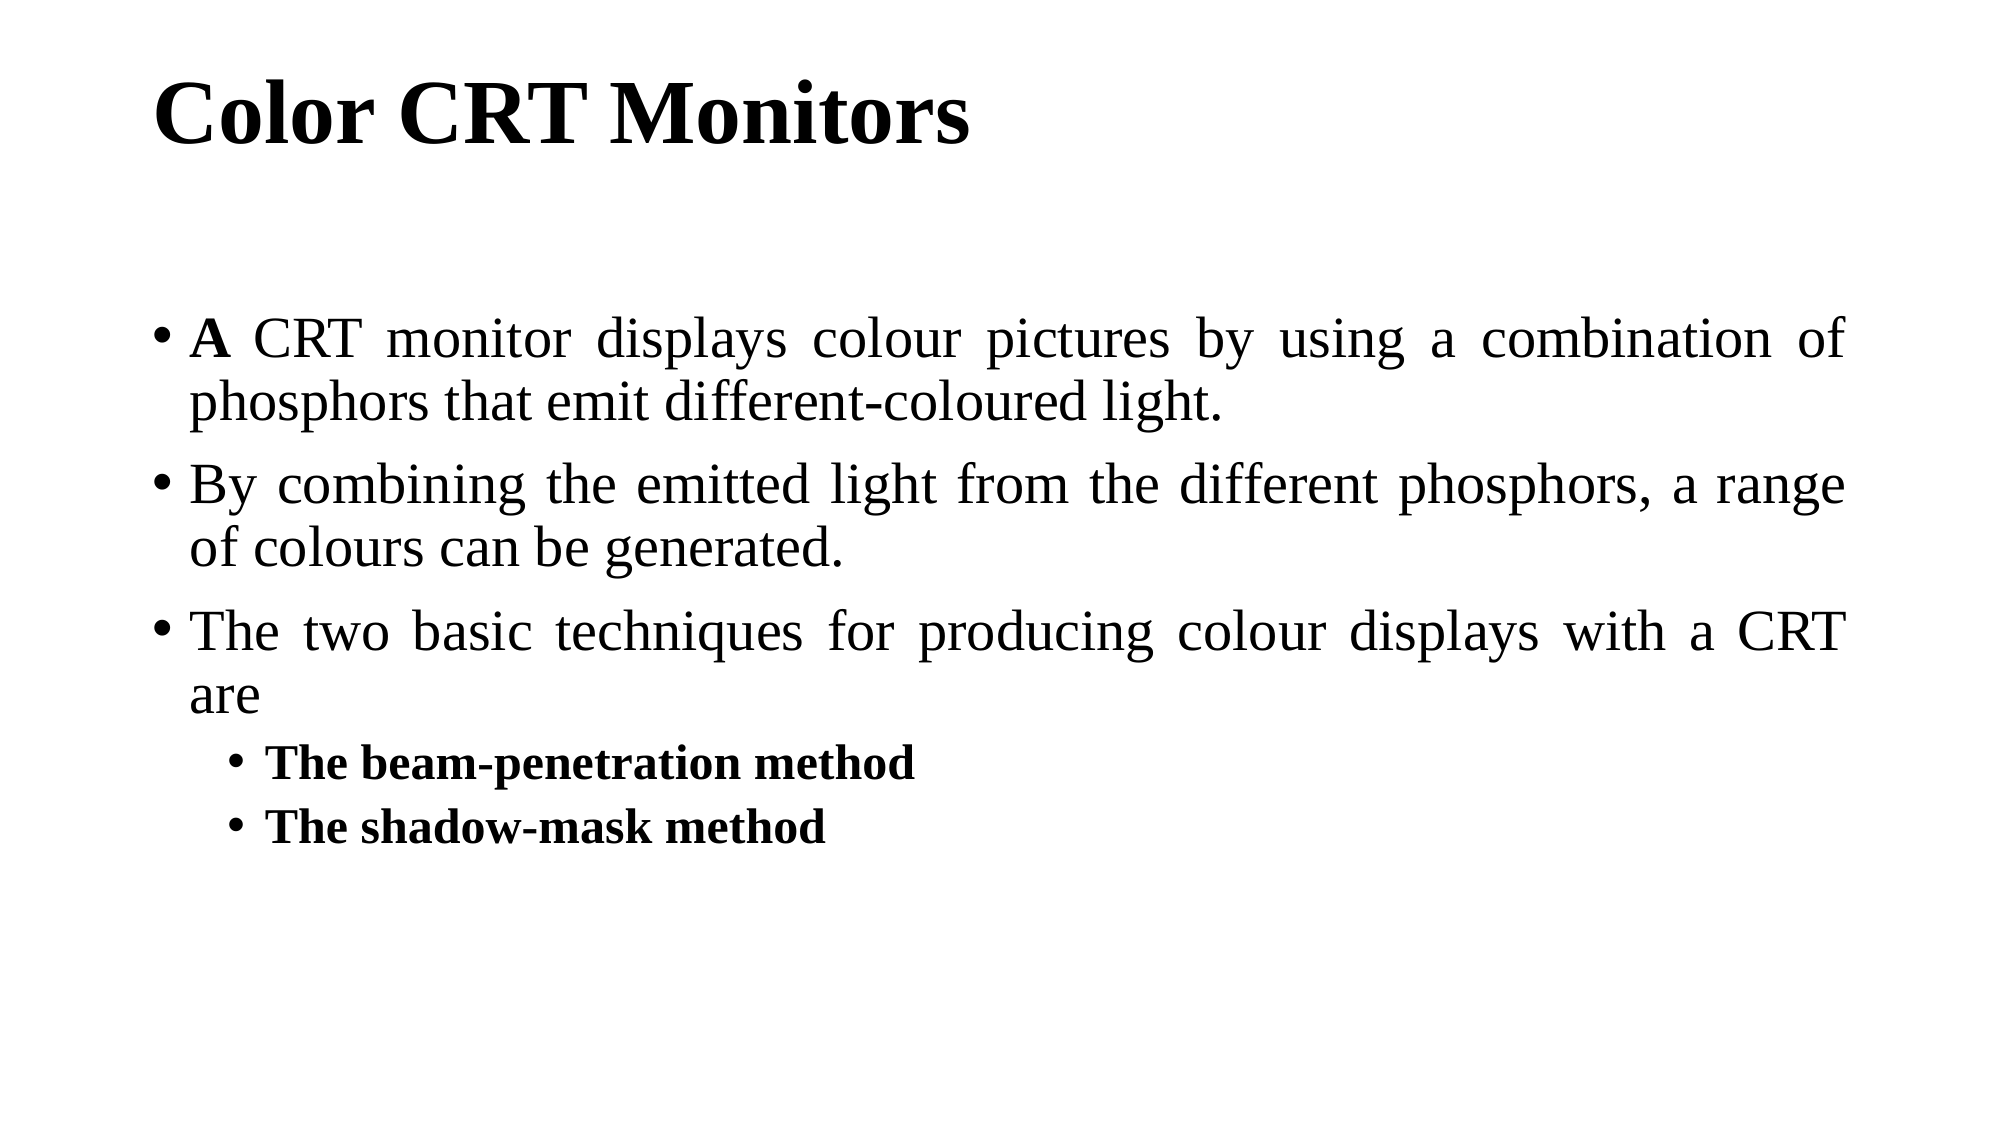

# Color CRT Monitors
A CRT monitor displays colour pictures by using a combination of phosphors that emit different-coloured light.
By combining the emitted light from the different phosphors, a range of colours can be generated.
The two basic techniques for producing colour displays with a CRT are
The beam-penetration method
The shadow-mask method